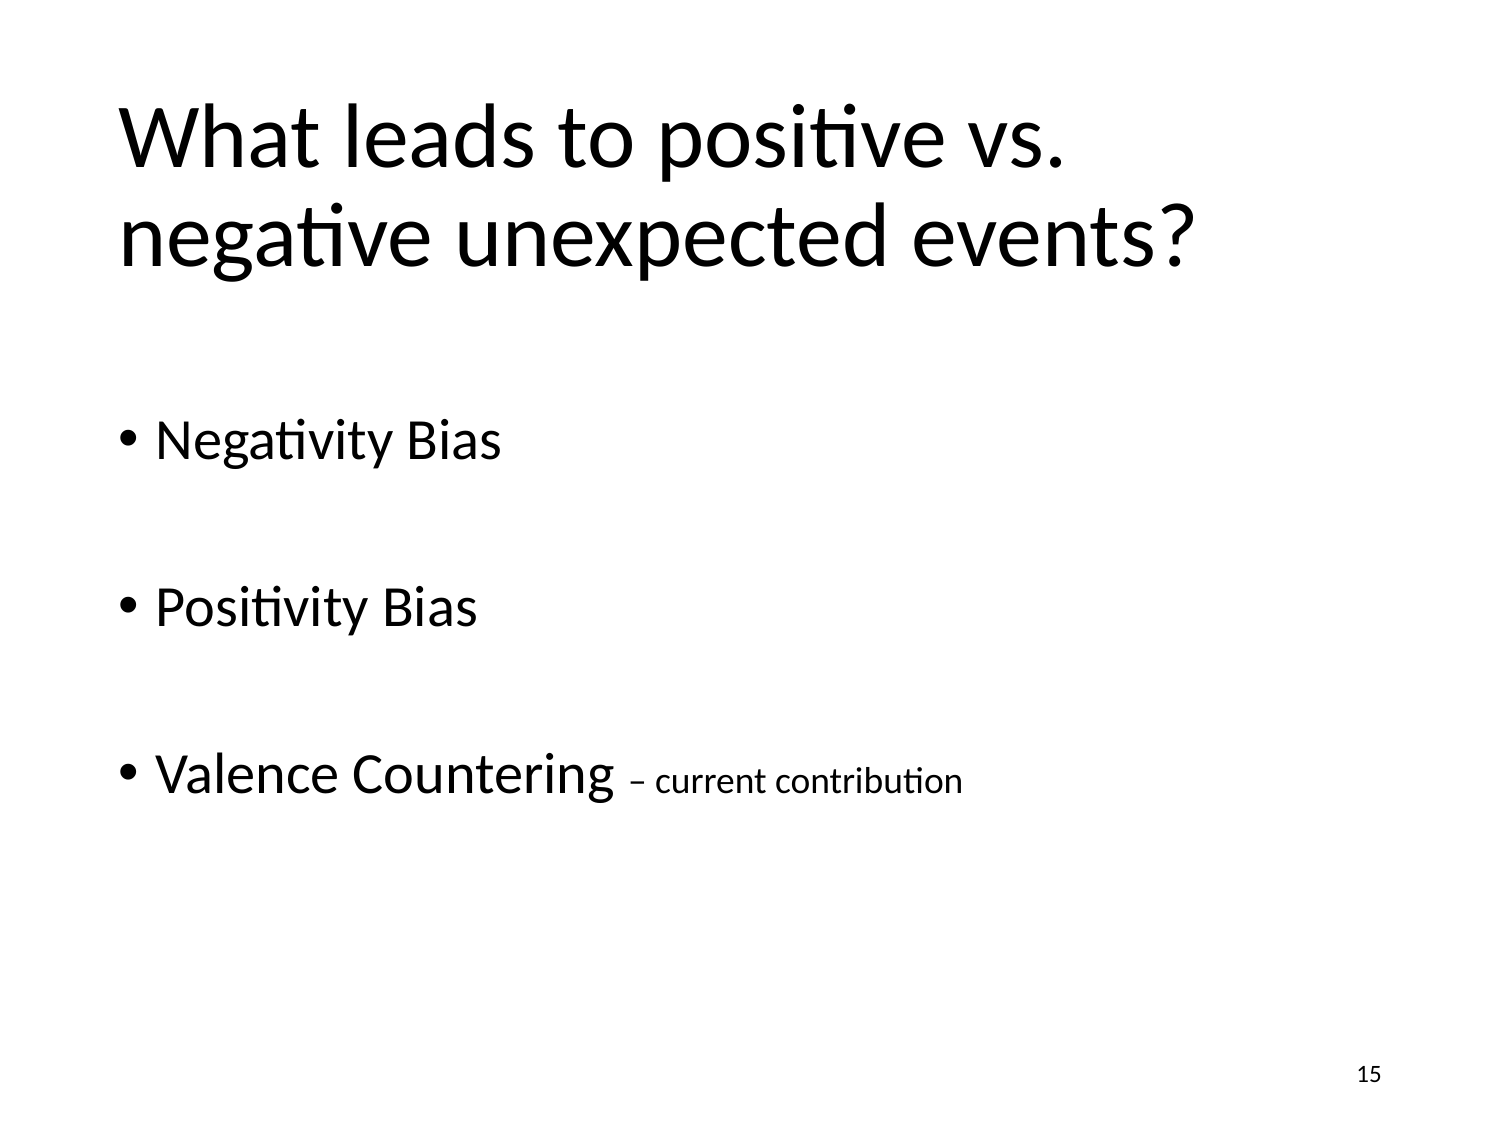

# What leads to positive vs. negative unexpected events?
Negativity Bias

Positivity Bias

Valence Countering – current contribution

15